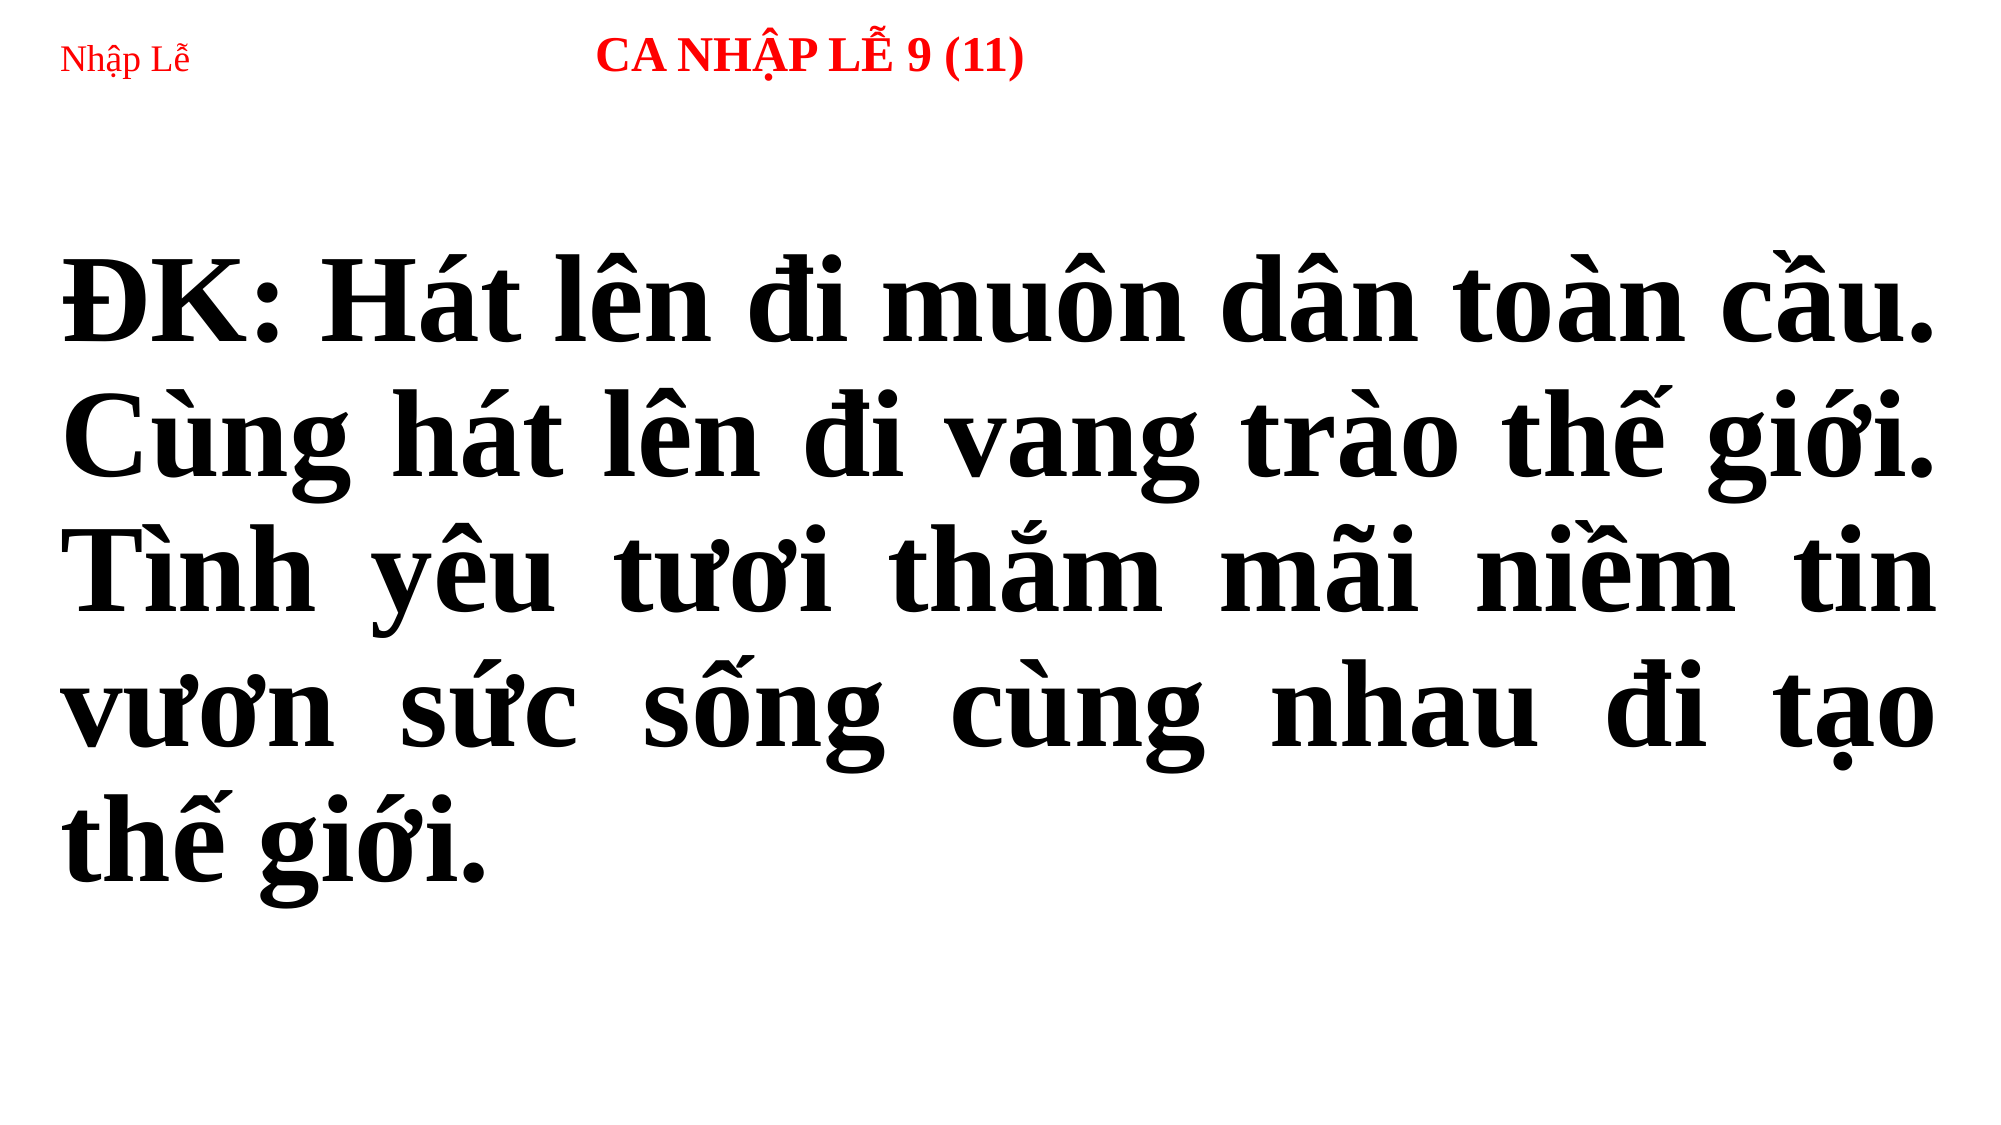

# Nhập Lễ                          	         CA NHẬP LỄ 9 (11)
ĐK: Hát lên đi muôn dân toàn cầu. Cùng hát lên đi vang trào thế giới. Tình yêu tươi thắm mãi niềm tin vươn sức sống cùng nhau đi tạo thế giới.